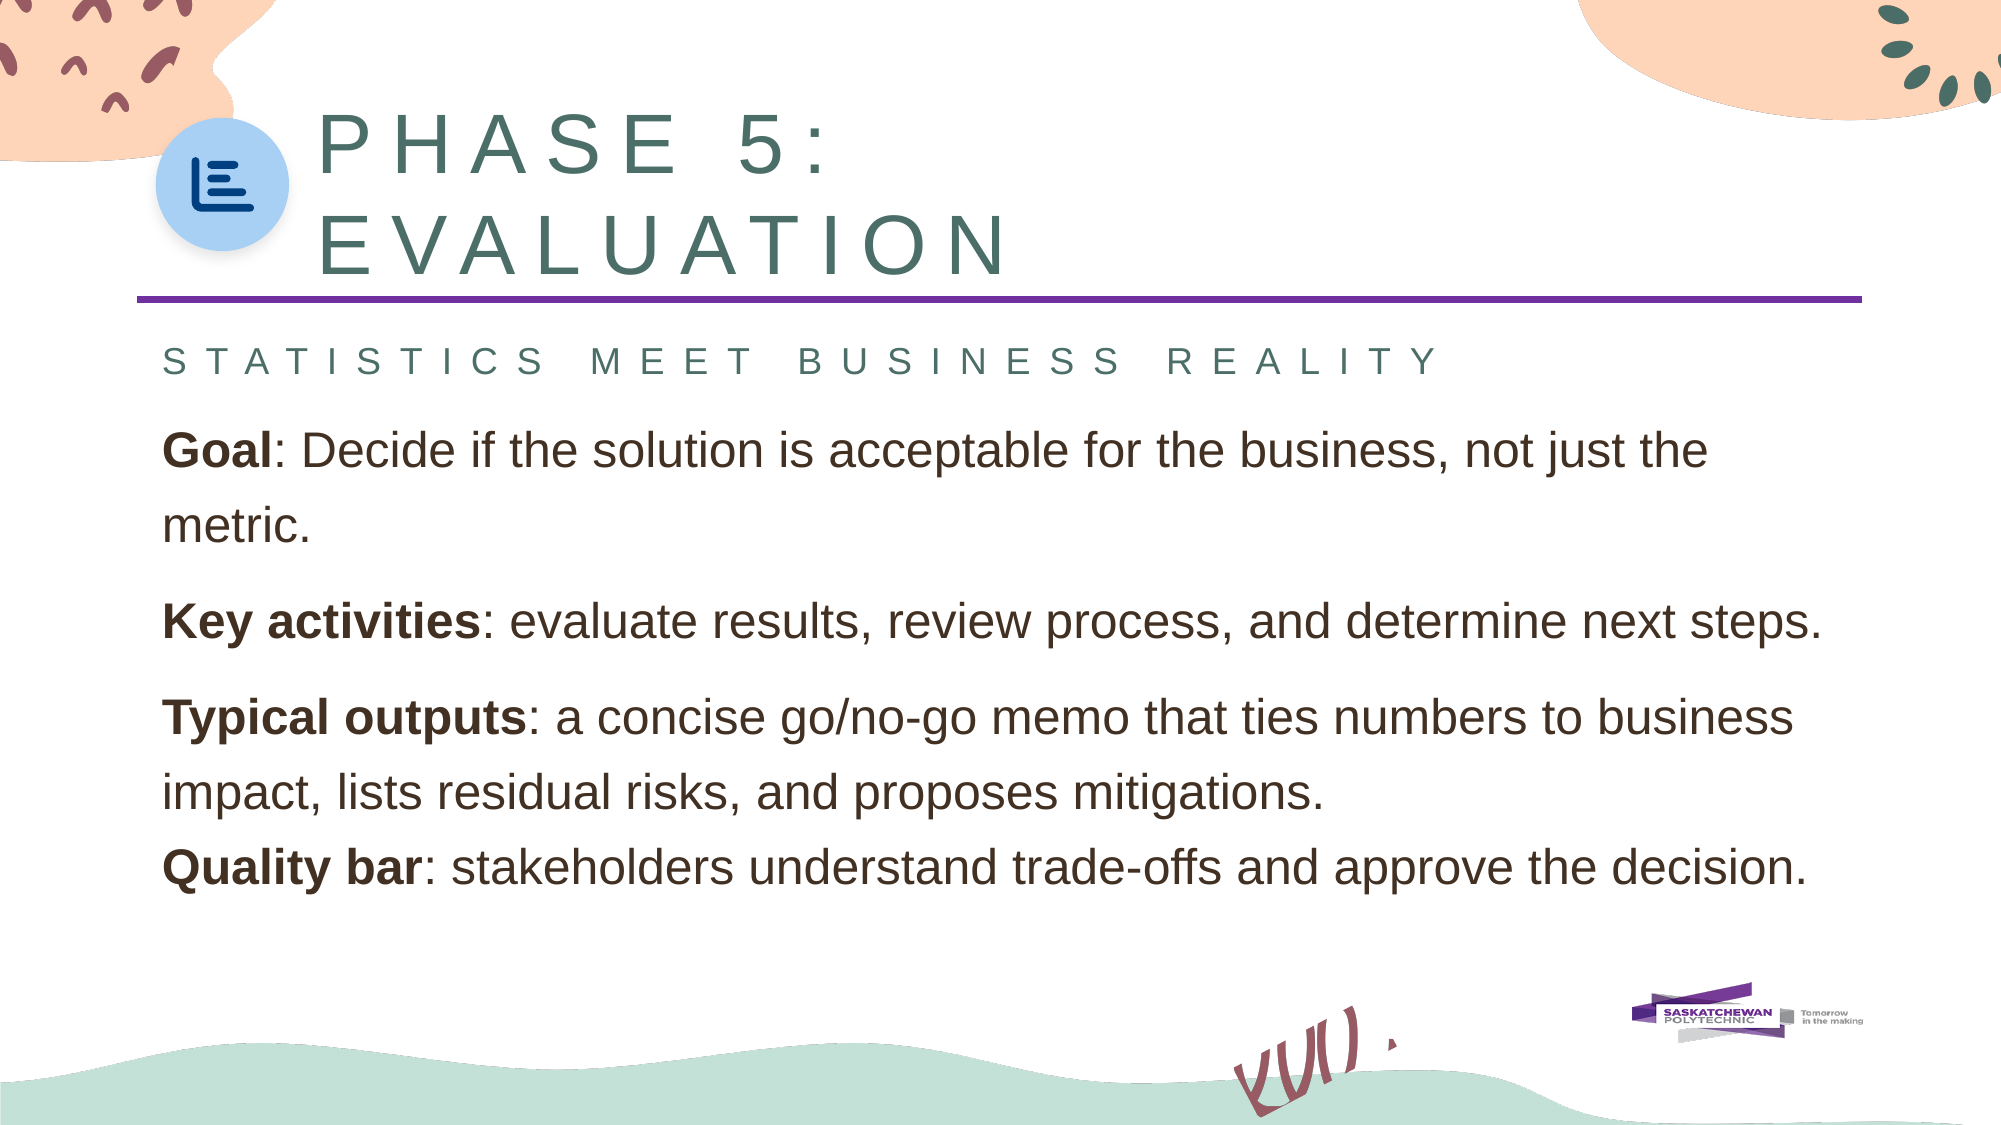

# PHASE 5: EVALUATION

STATISTICS MEET BUSINESS REALITY
Goal: Decide if the solution is acceptable for the business, not just the metric.
Key activities: evaluate results, review process, and determine next steps.
Typical outputs: a concise go/no-go memo that ties numbers to business impact, lists residual risks, and proposes mitigations.
Quality bar: stakeholders understand trade-offs and approve the decision.